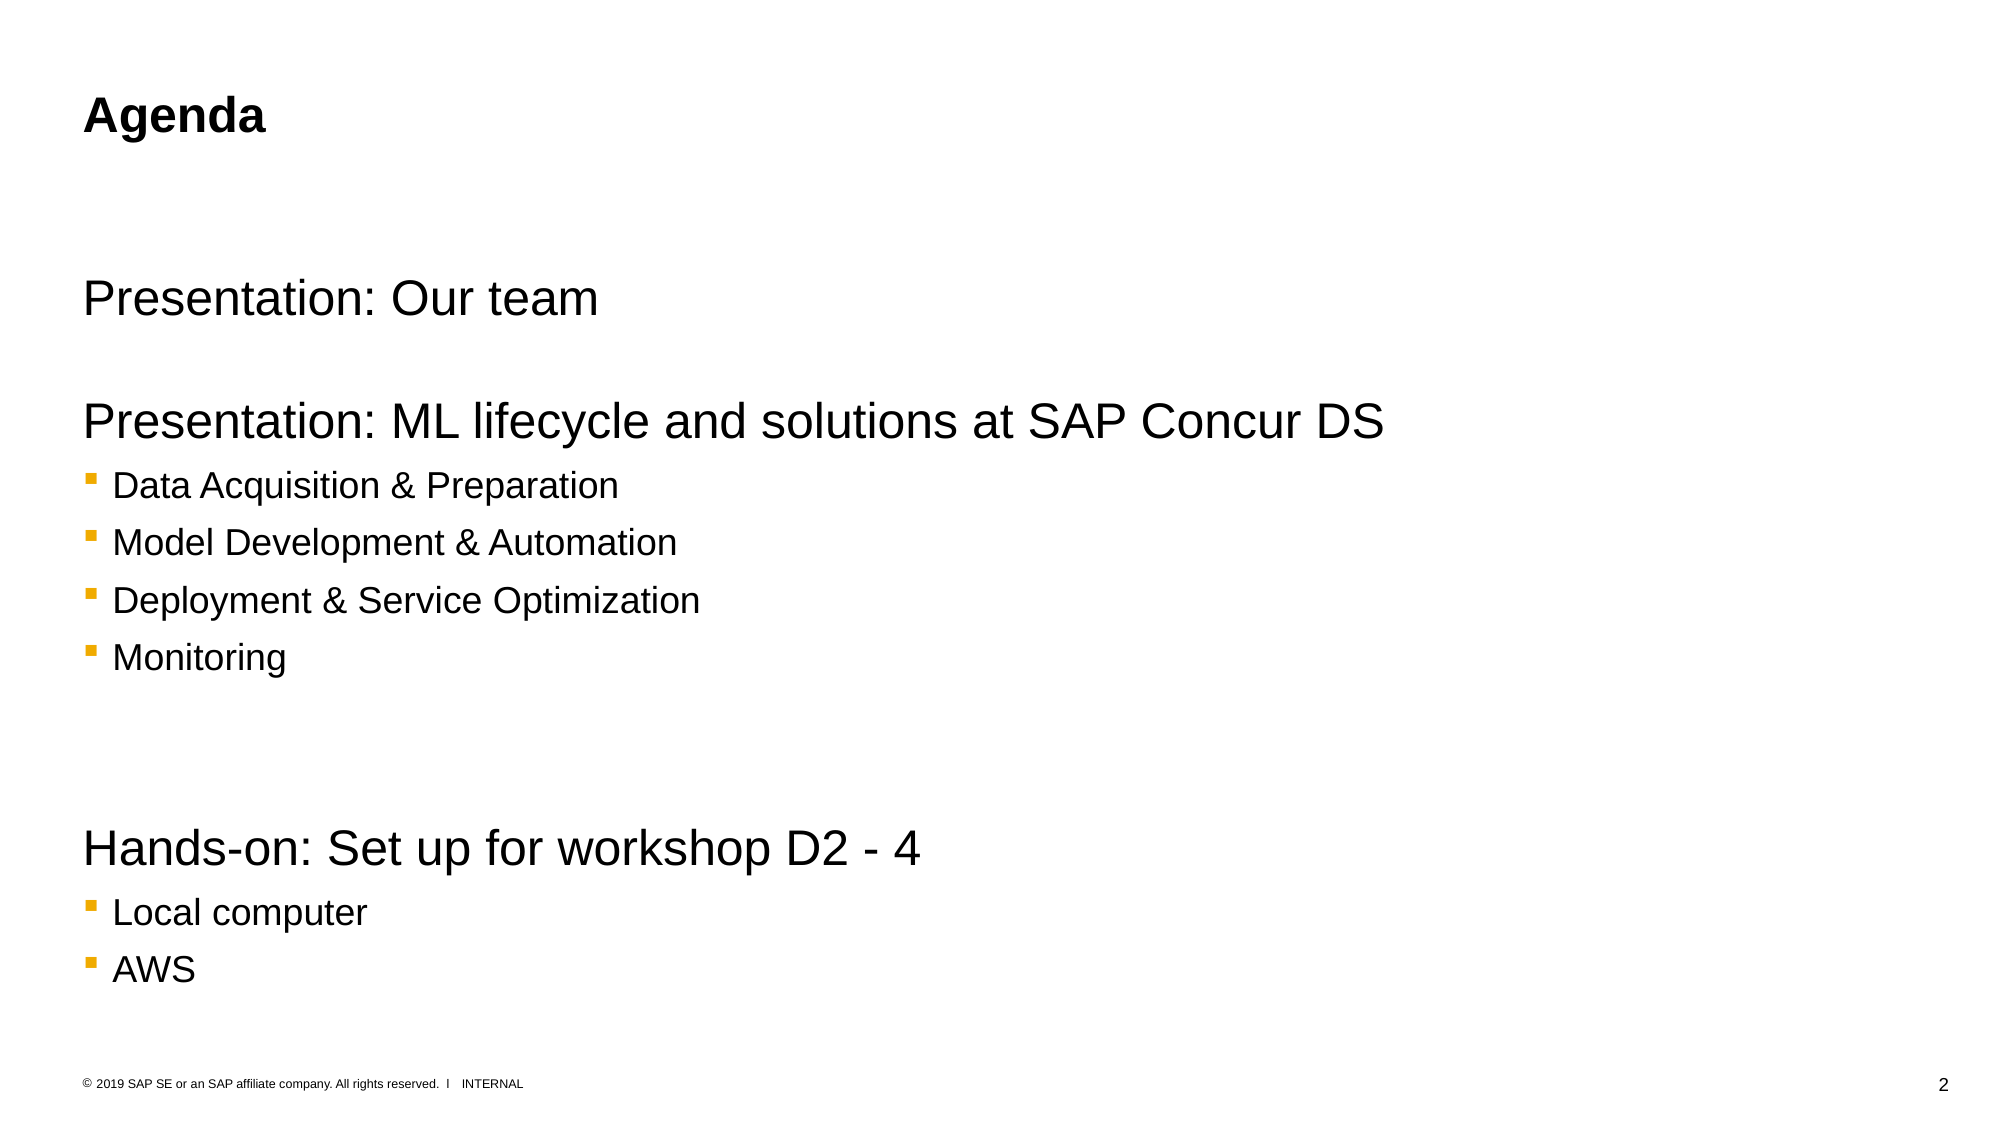

# Agenda
Presentation: Our team
Presentation: ML lifecycle and solutions at SAP Concur DS
Data Acquisition & Preparation
Model Development & Automation
Deployment & Service Optimization
Monitoring

Hands-on: Set up for workshop D2 - 4
Local computer
AWS